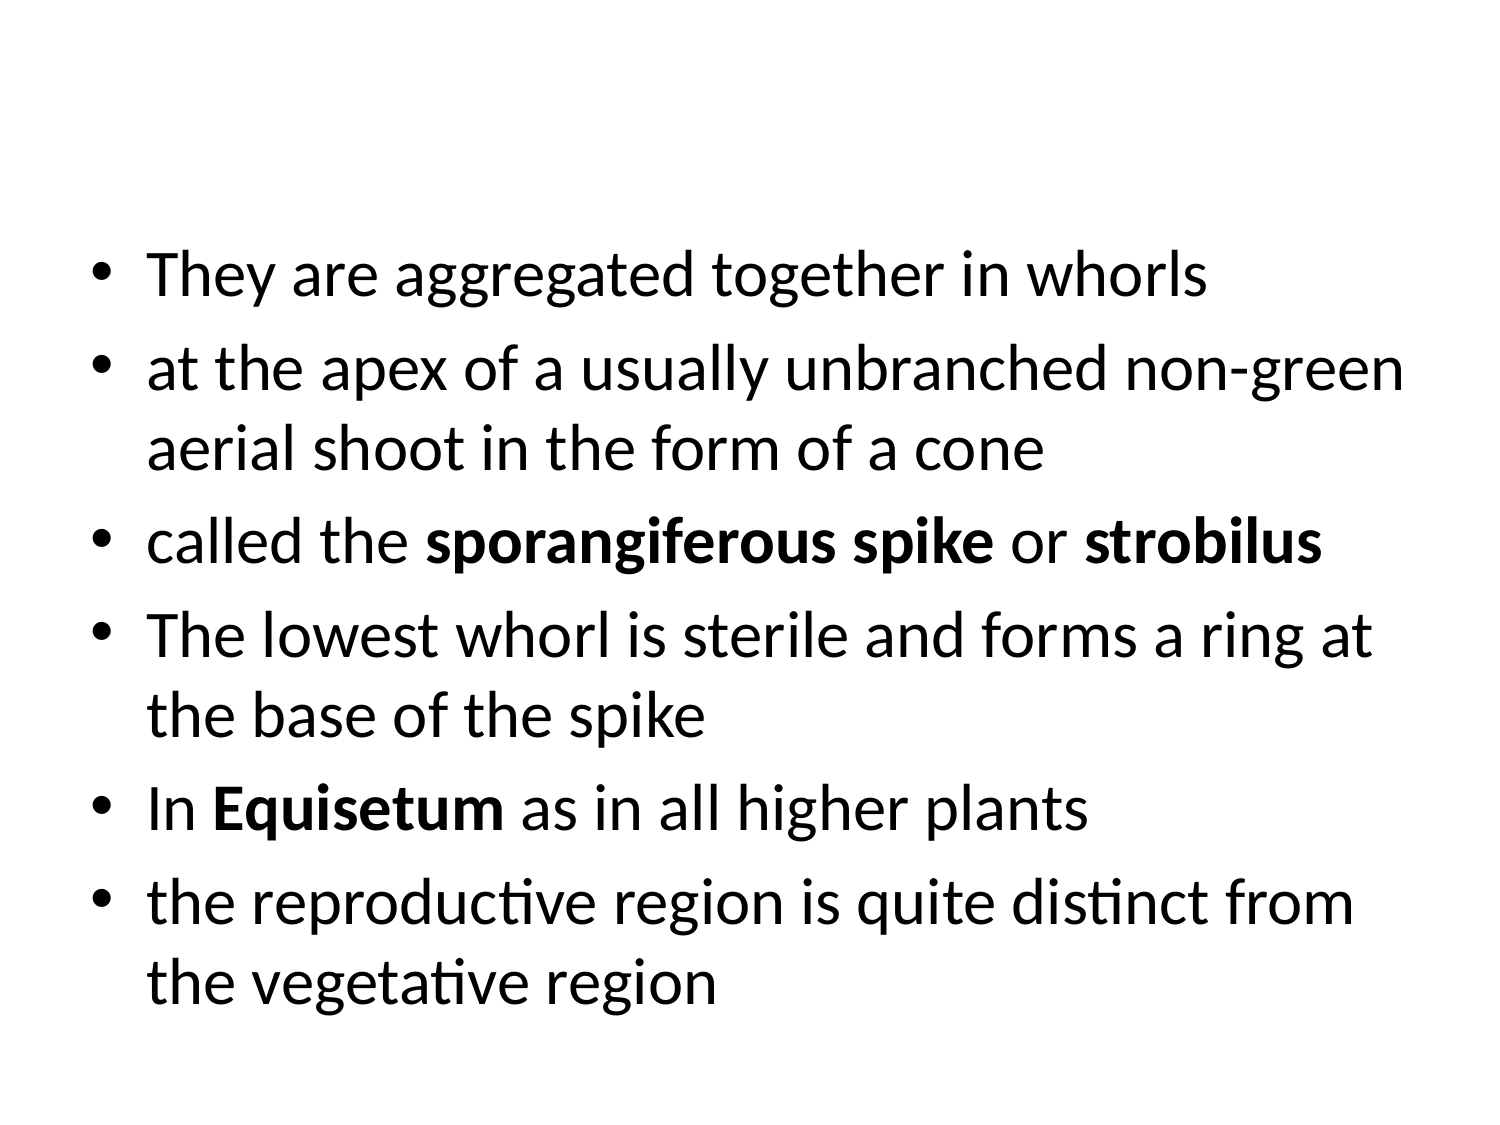

#
They are aggregated together in whorls
at the apex of a usually unbranched non-green aerial shoot in the form of a cone
called the sporangiferous spike or strobilus
The lowest whorl is sterile and forms a ring at the base of the spike
In Equisetum as in all higher plants
the reproductive region is quite distinct from the vegetative region